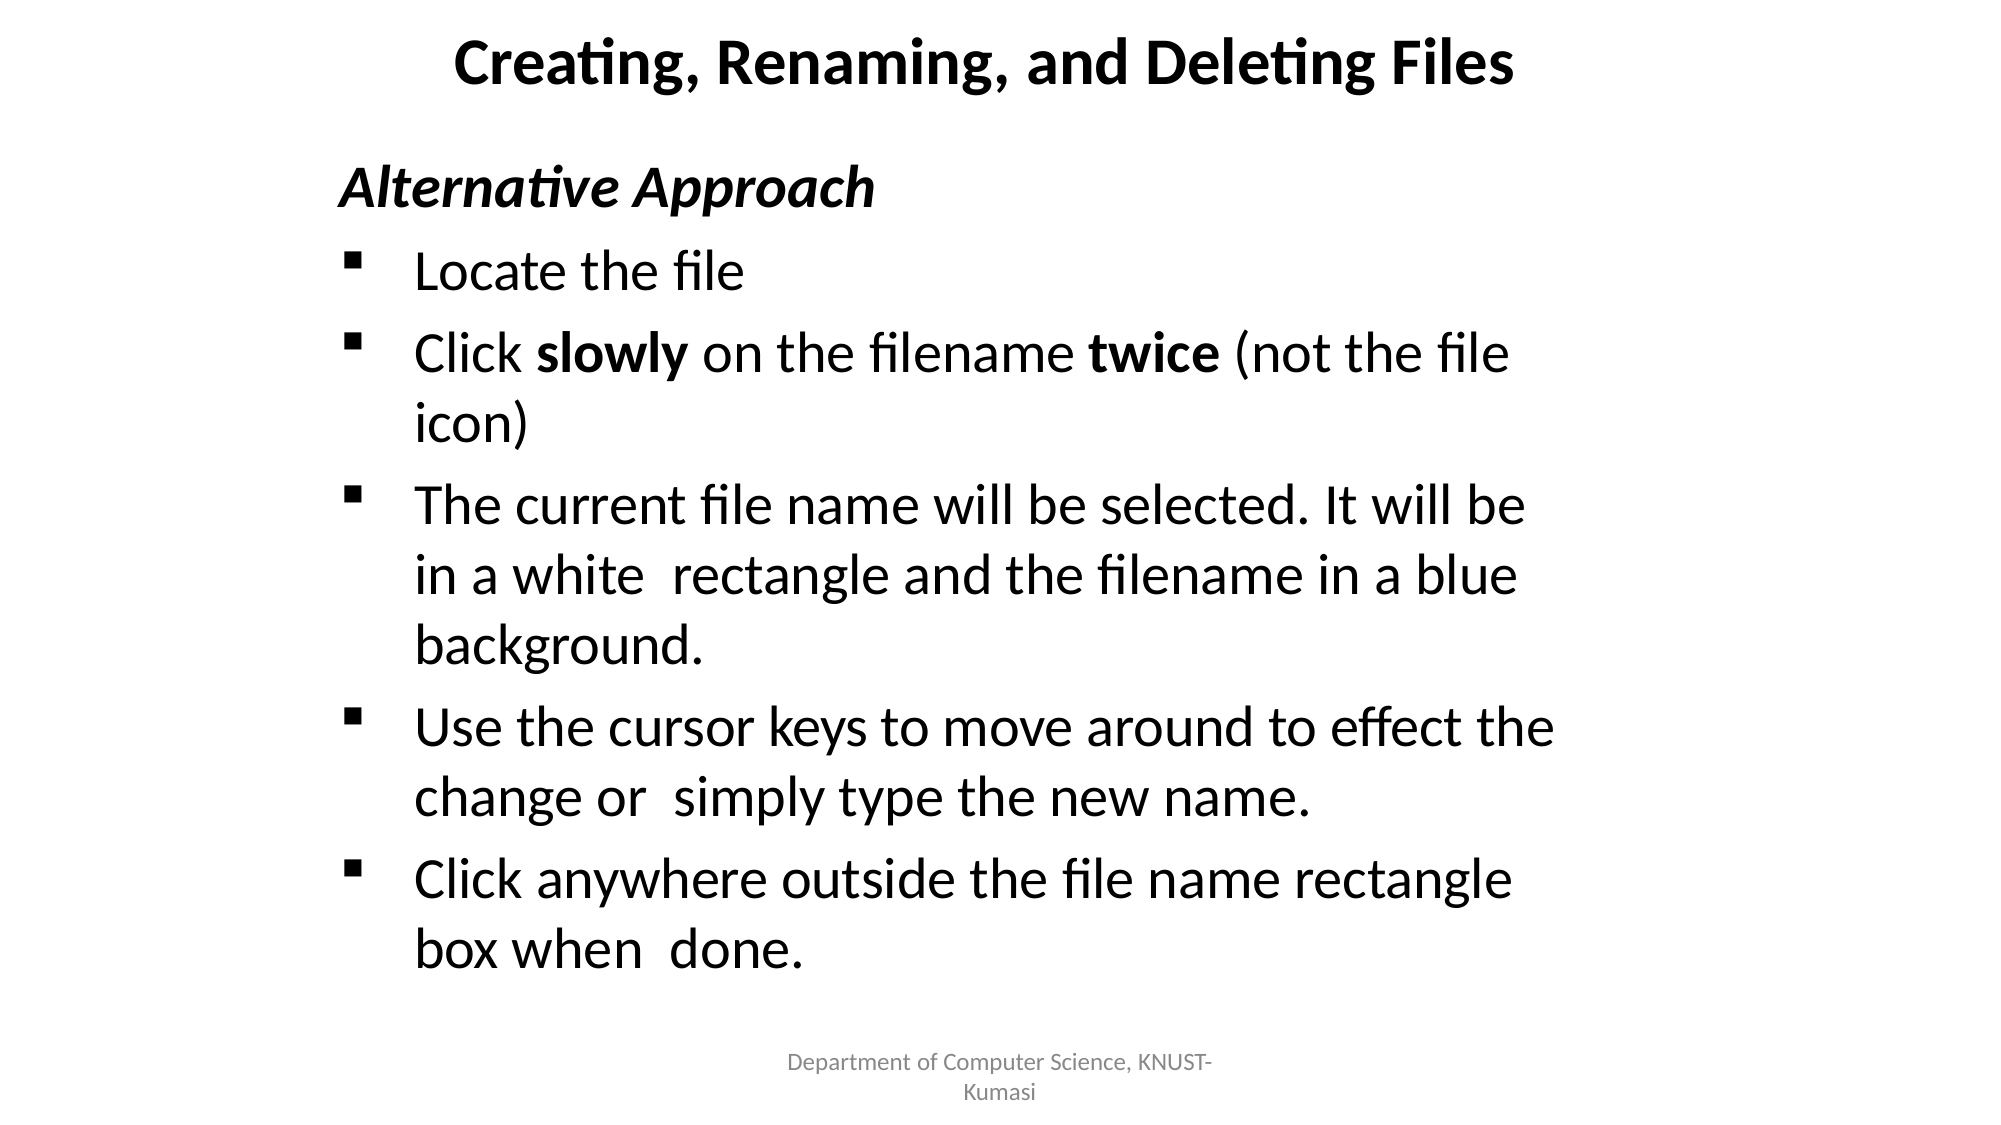

Creating, Renaming, and Deleting Files
Alternative Approach
Locate the file
Click slowly on the filename twice (not the file icon)
The current file name will be selected. It will be in a white  rectangle and the filename in a blue background.
Use the cursor keys to move around to effect the change or  simply type the new name.
Click anywhere outside the file name rectangle box when  done.
Department of Computer Science, KNUST-
Kumasi